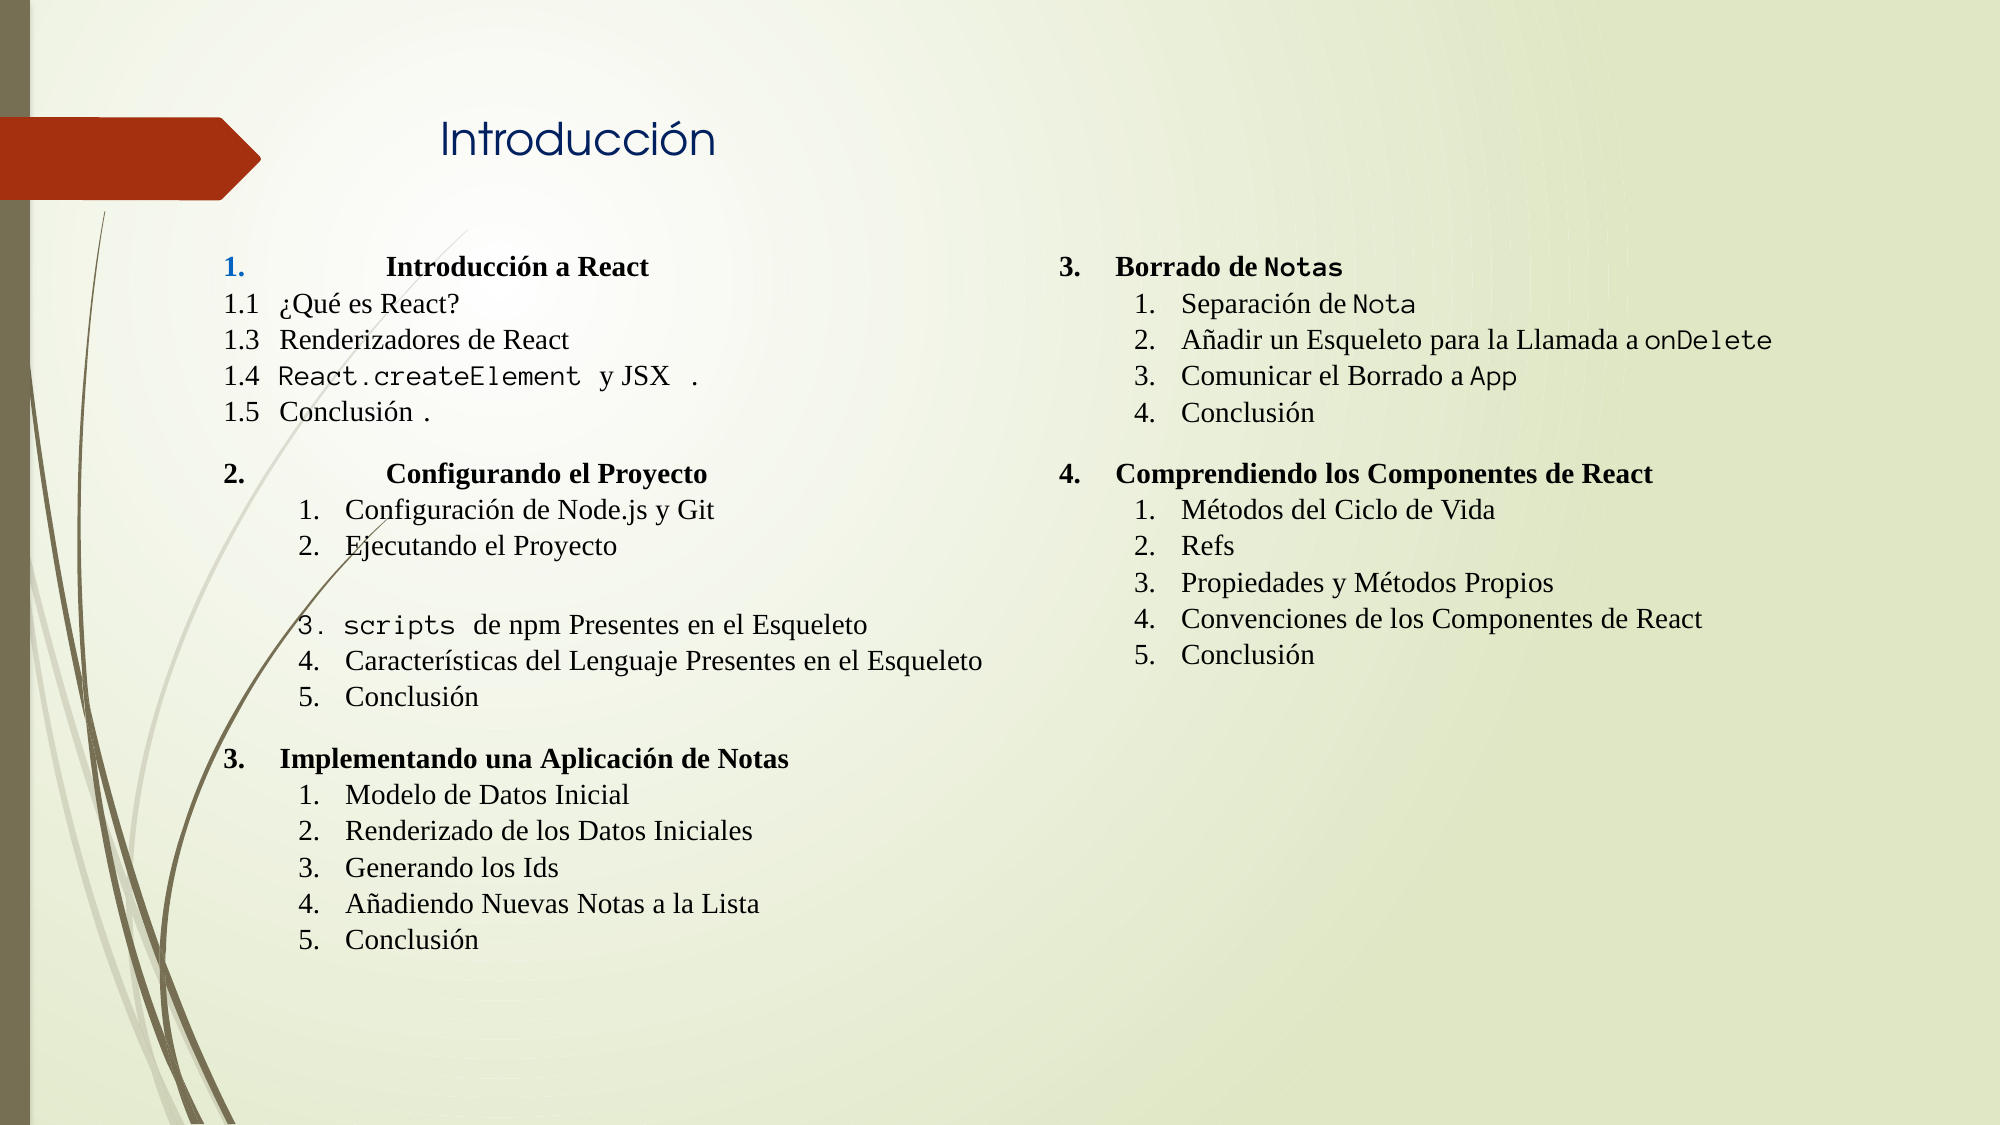

# Introducción
1.	Introducción a React
1.1	¿Qué es React?
1.3	Renderizadores de React
1.4	React.createElement y JSX .
1.5	Conclusión .
2.	Configurando el Proyecto
Configuración de Node.js y Git
Ejecutando el Proyecto
scripts de npm Presentes en el Esqueleto
Características del Lenguaje Presentes en el Esqueleto
Conclusión
Implementando una Aplicación de Notas
Modelo de Datos Inicial
Renderizado de los Datos Iniciales
Generando los Ids
Añadiendo Nuevas Notas a la Lista
Conclusión
Borrado de Notas
Separación de Nota
Añadir un Esqueleto para la Llamada a onDelete
Comunicar el Borrado a App
Conclusión
Comprendiendo los Componentes de React
Métodos del Ciclo de Vida
Refs
Propiedades y Métodos Propios
Convenciones de los Componentes de React
Conclusión